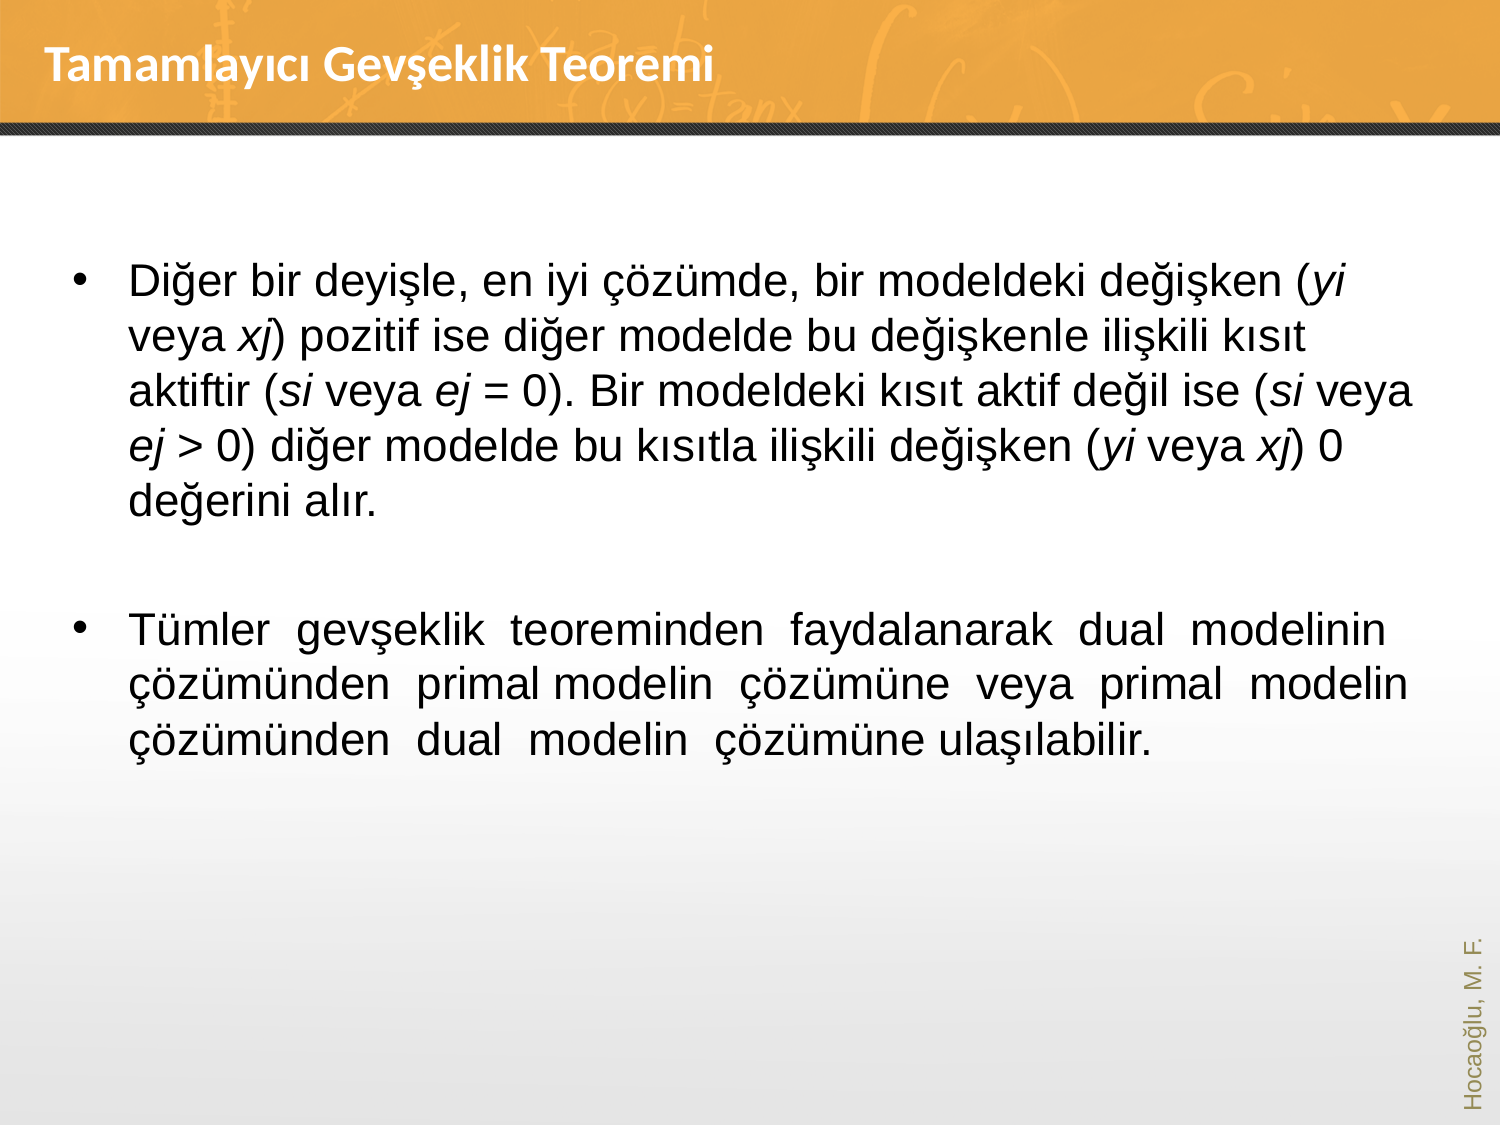

# Tamamlayıcı Gevşeklik Teoremi
Diğer bir deyişle, en iyi çözümde, bir modeldeki değişken (yi veya xj) pozitif ise diğer modelde bu değişkenle ilişkili kısıt aktiftir (si veya ej = 0). Bir modeldeki kısıt aktif değil ise (si veya ej > 0) diğer modelde bu kısıtla ilişkili değişken (yi veya xj) 0 değerini alır.

Tümler  gevşeklik  teoreminden  faydalanarak  dual  modelinin  çözümünden  primal modelin  çözümüne  veya  primal  modelin  çözümünden  dual  modelin  çözümüne ulaşılabilir.